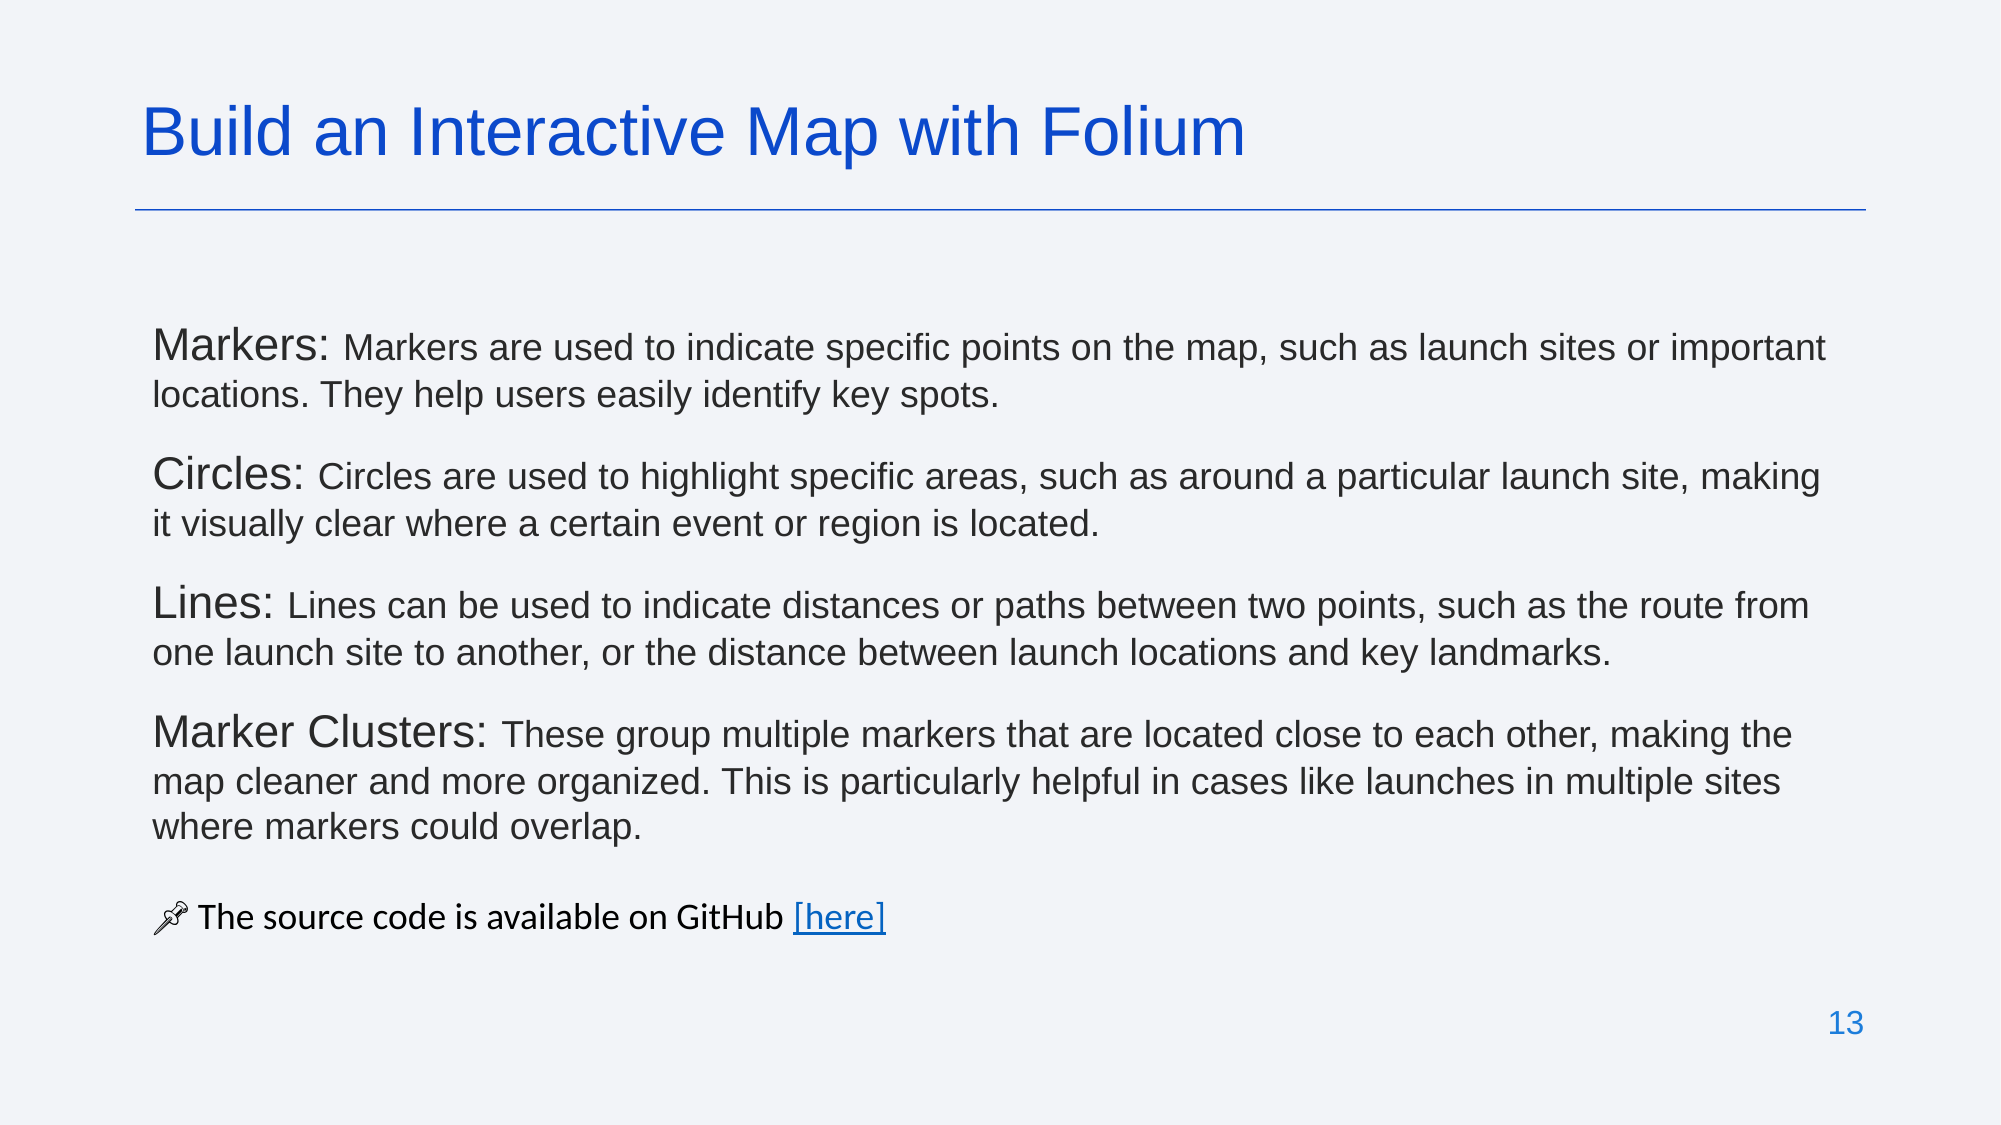

Build an Interactive Map with Folium
Markers: Markers are used to indicate specific points on the map, such as launch sites or important locations. They help users easily identify key spots.
Circles: Circles are used to highlight specific areas, such as around a particular launch site, making it visually clear where a certain event or region is located.
Lines: Lines can be used to indicate distances or paths between two points, such as the route from one launch site to another, or the distance between launch locations and key landmarks.
Marker Clusters: These group multiple markers that are located close to each other, making the map cleaner and more organized. This is particularly helpful in cases like launches in multiple sites where markers could overlap.

📌 The source code is available on GitHub [here]

13